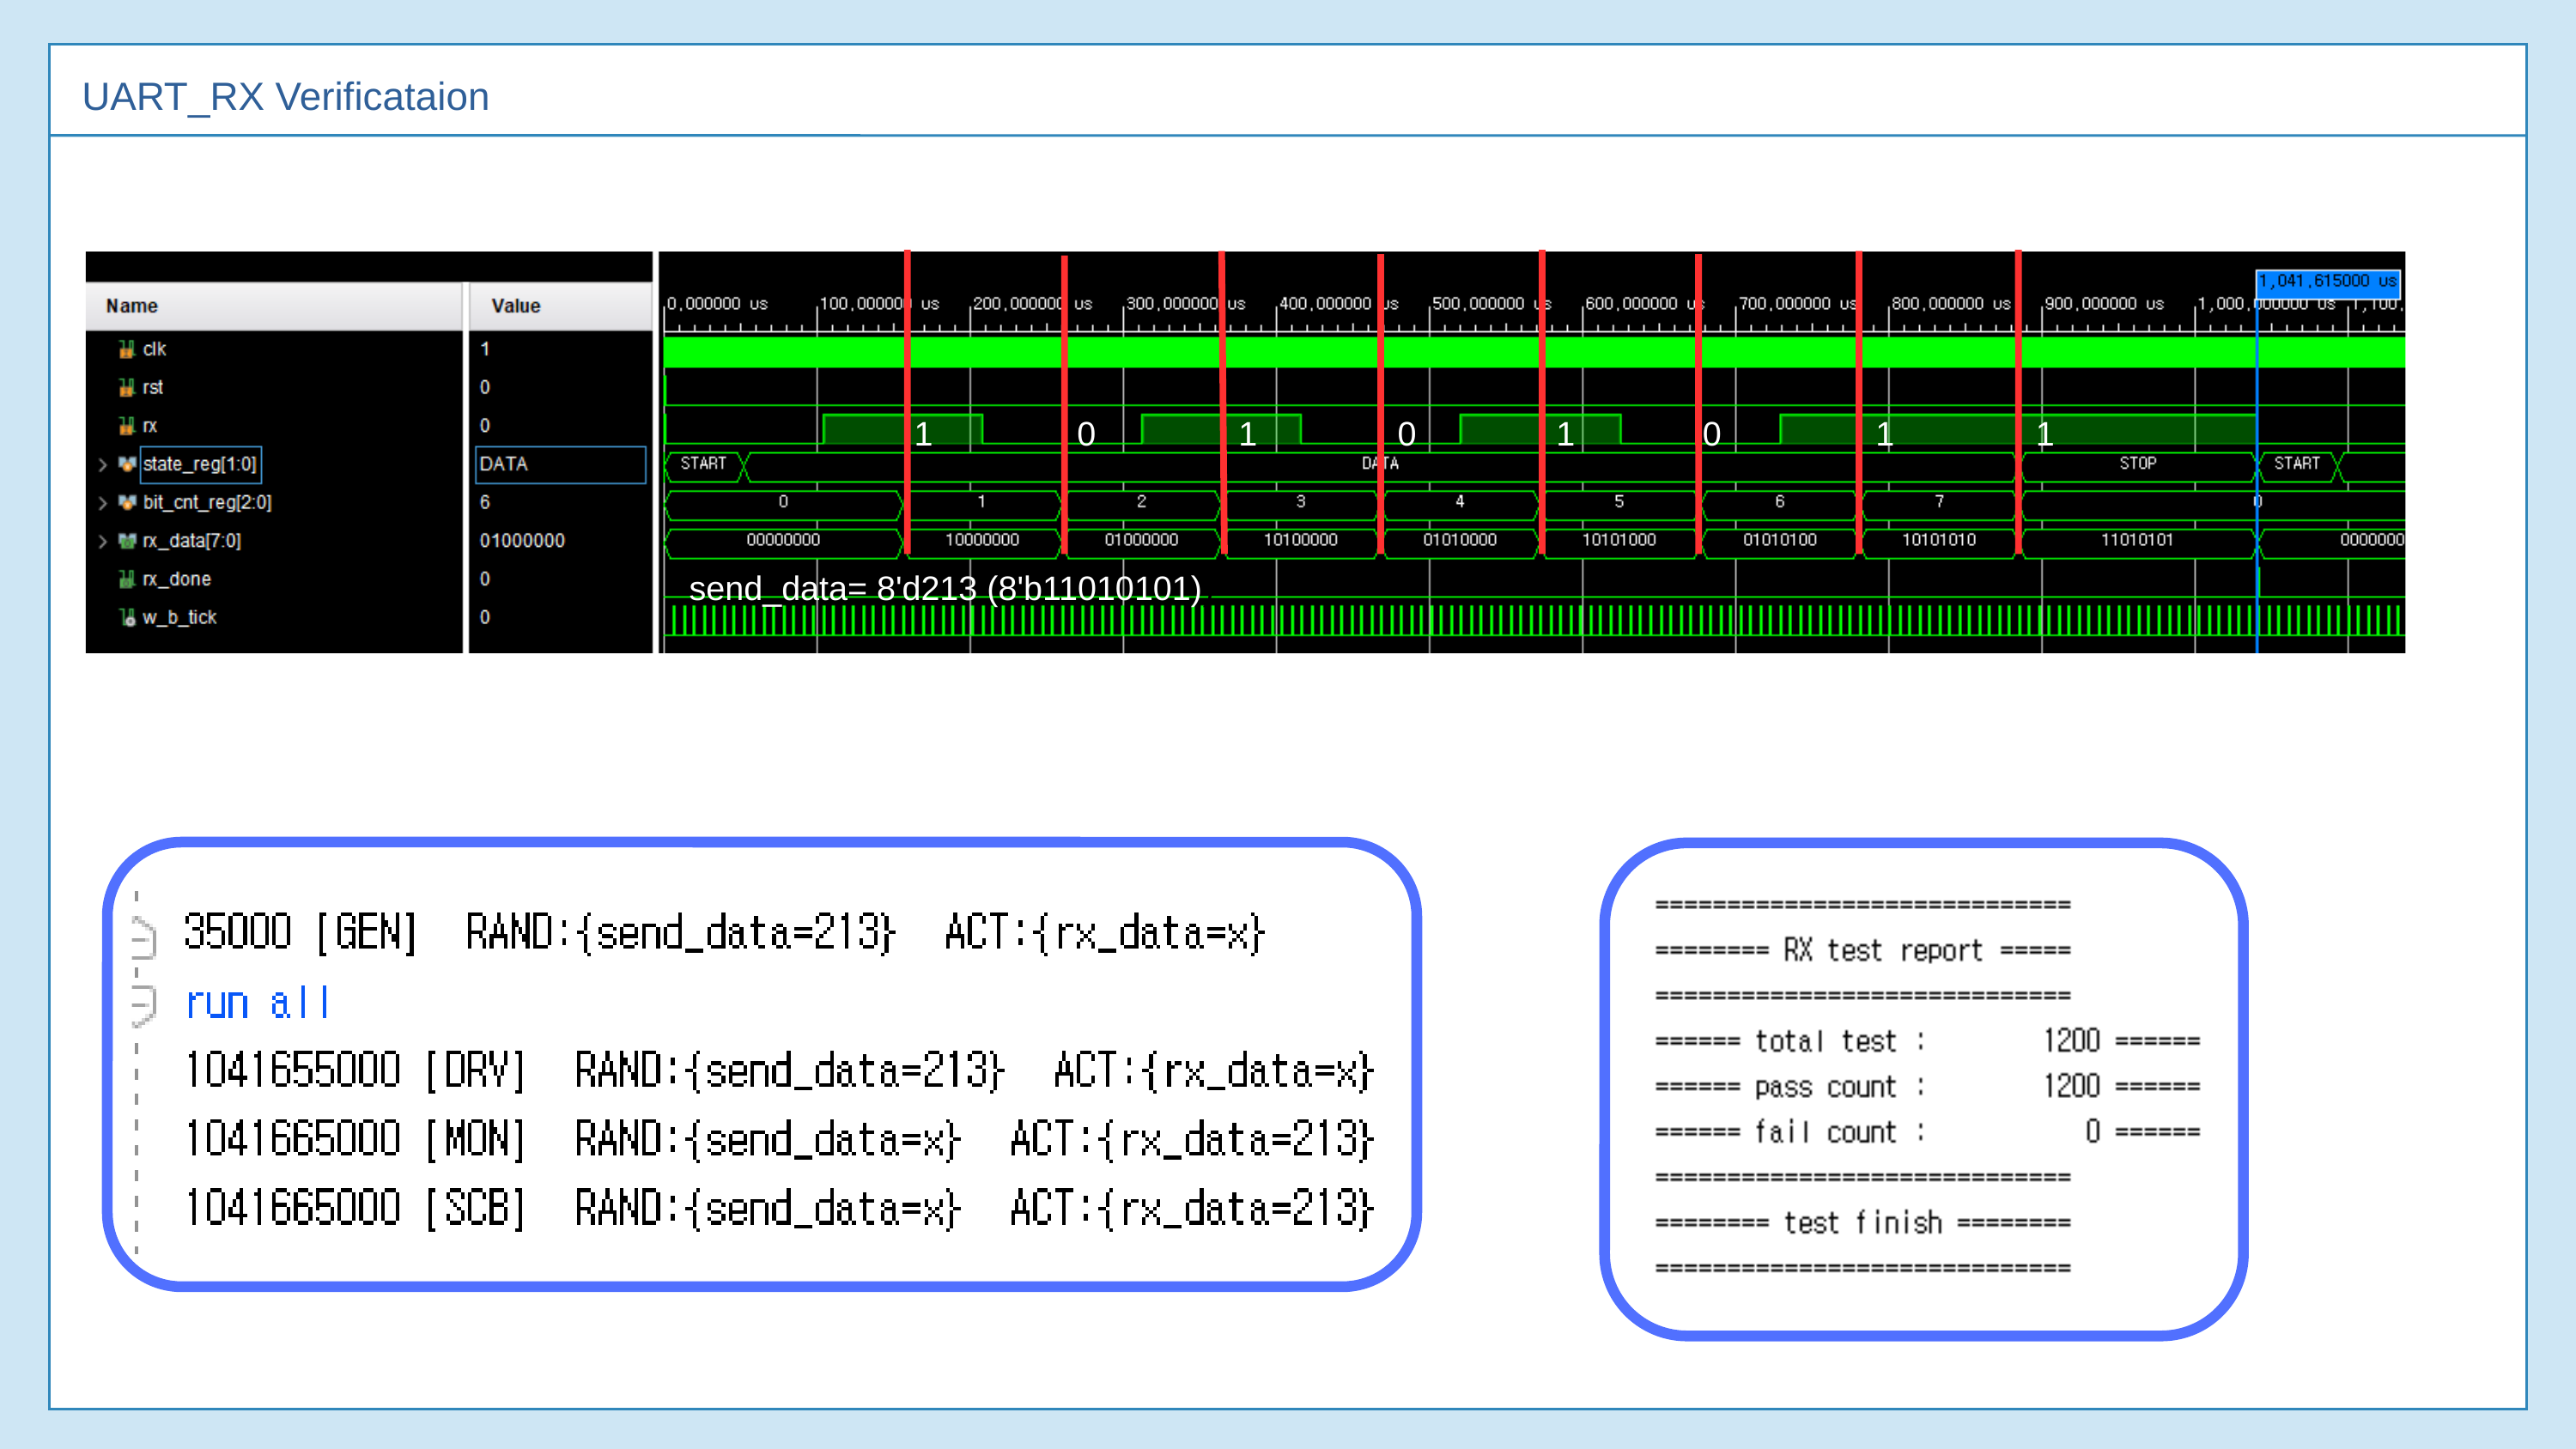

UART_RX Verificataion

1
0
1
0
1
0
1
1
send_data= 8'd213 (8'b11010101))